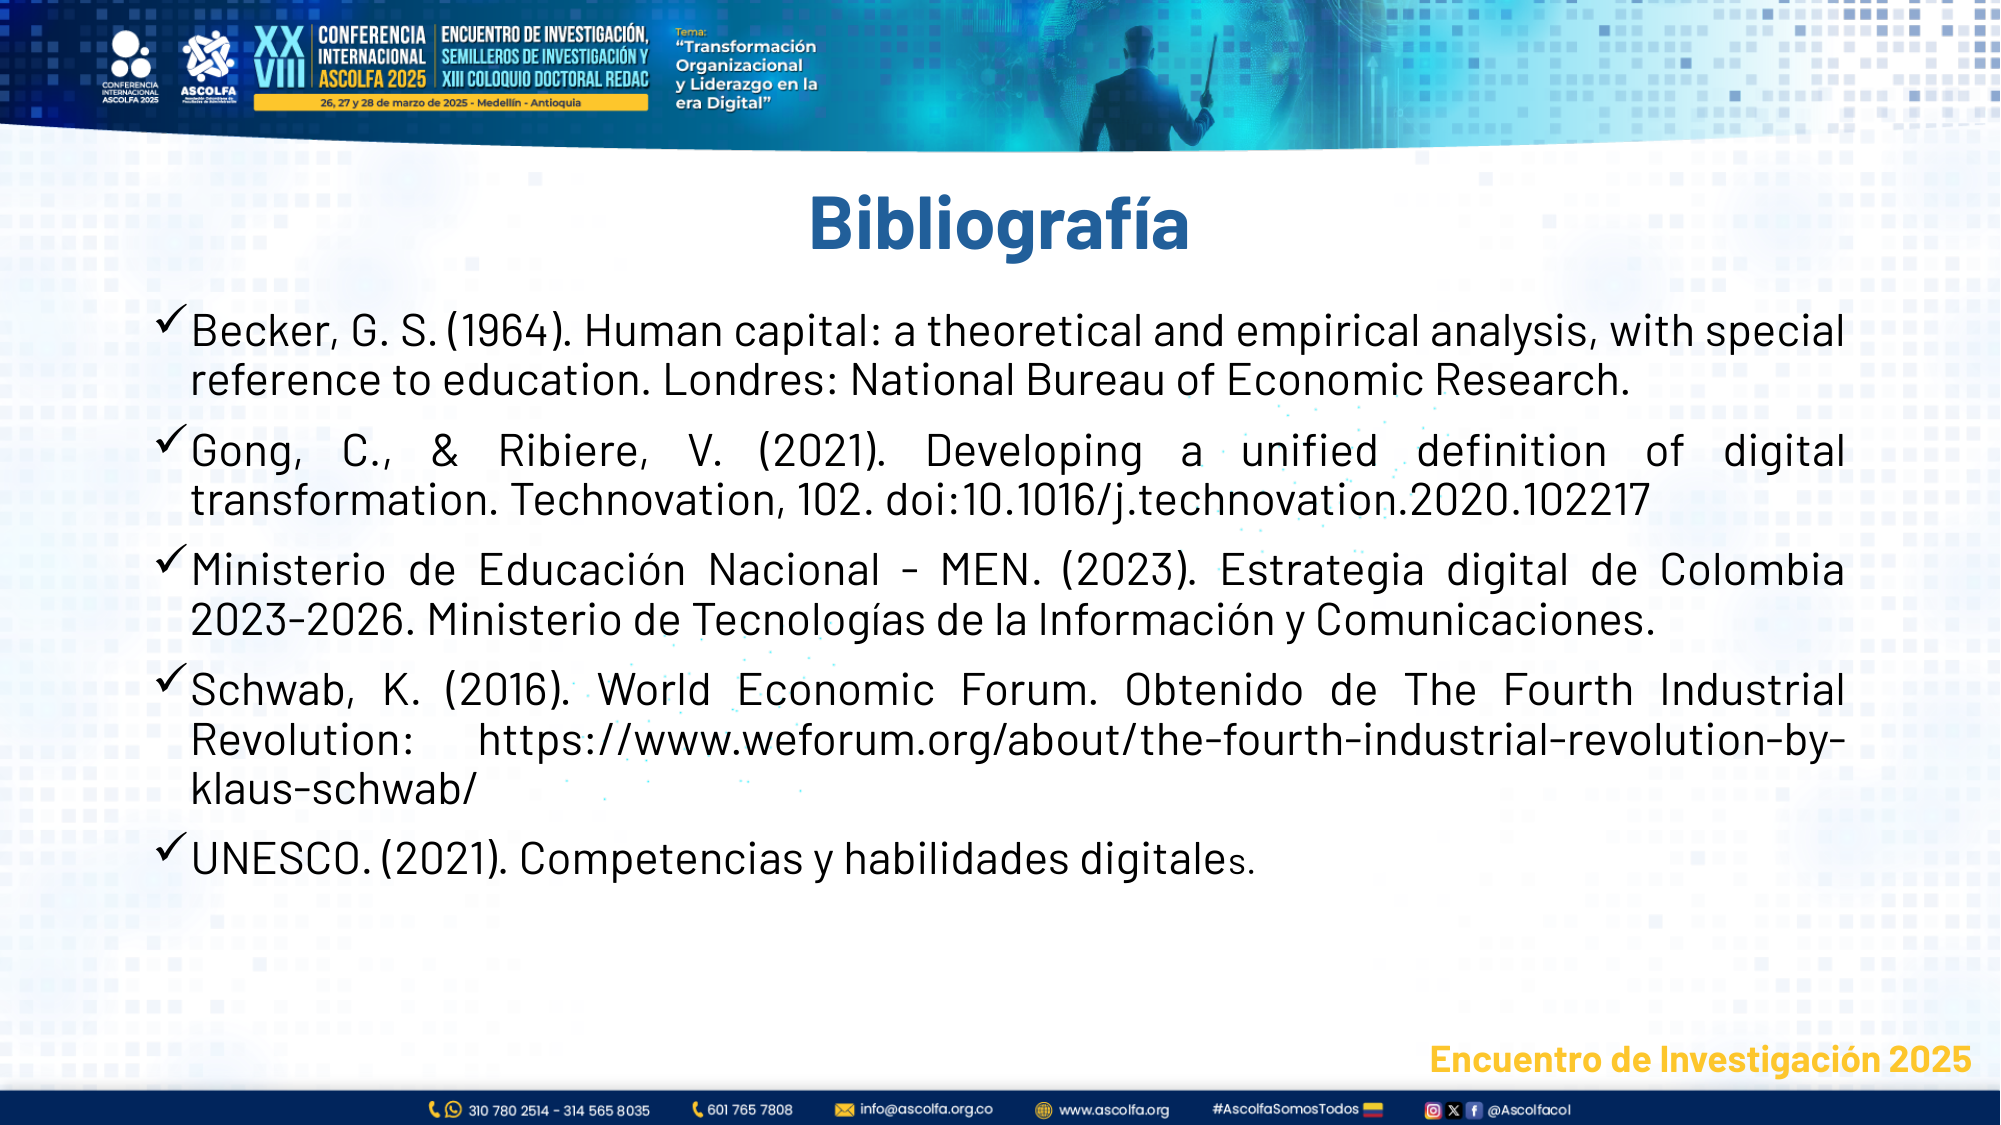

# Bibliografía
Becker, G. S. (1964). Human capital: a theoretical and empirical analysis, with special reference to education. Londres: National Bureau of Economic Research.
Gong, C., & Ribiere, V. (2021). Developing a unified definition of digital transformation. Technovation, 102. doi:10.1016/j.technovation.2020.102217
Ministerio de Educación Nacional - MEN. (2023). Estrategia digital de Colombia 2023-2026. Ministerio de Tecnologías de la Información y Comunicaciones.
Schwab, K. (2016). World Economic Forum. Obtenido de The Fourth Industrial Revolution: https://www.weforum.org/about/the-fourth-industrial-revolution-by-klaus-schwab/
UNESCO. (2021). Competencias y habilidades digitales.

Encuentro de Investigación 2025